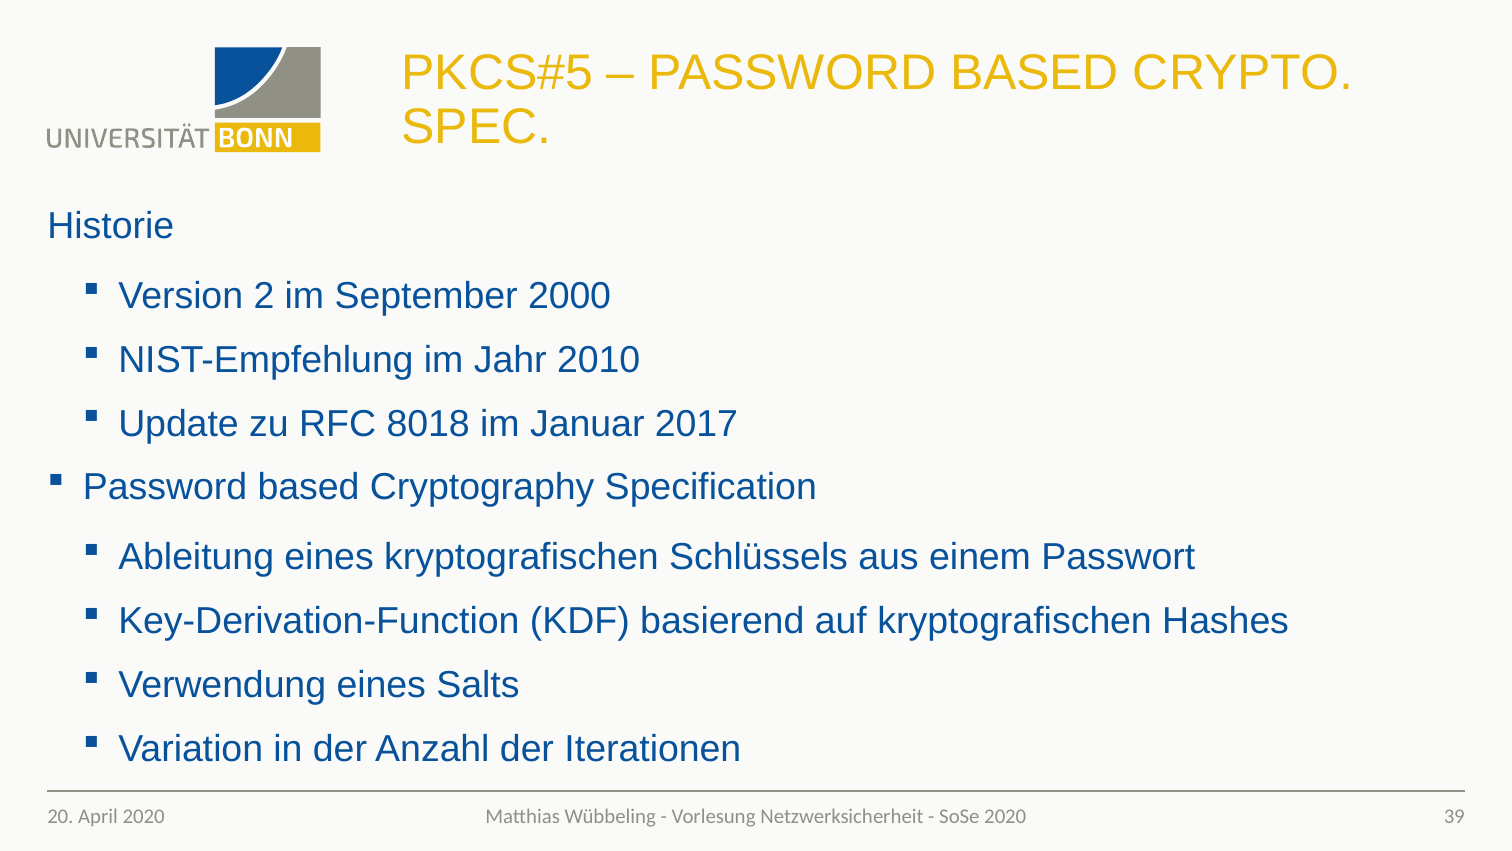

# PKCS#5 – Password based Crypto. Spec.
Historie
Version 2 im September 2000
NIST-Empfehlung im Jahr 2010
Update zu RFC 8018 im Januar 2017
Password based Cryptography Specification
Ableitung eines kryptografischen Schlüssels aus einem Passwort
Key-Derivation-Function (KDF) basierend auf kryptografischen Hashes
Verwendung eines Salts
Variation in der Anzahl der Iterationen
20. April 2020
39
Matthias Wübbeling - Vorlesung Netzwerksicherheit - SoSe 2020